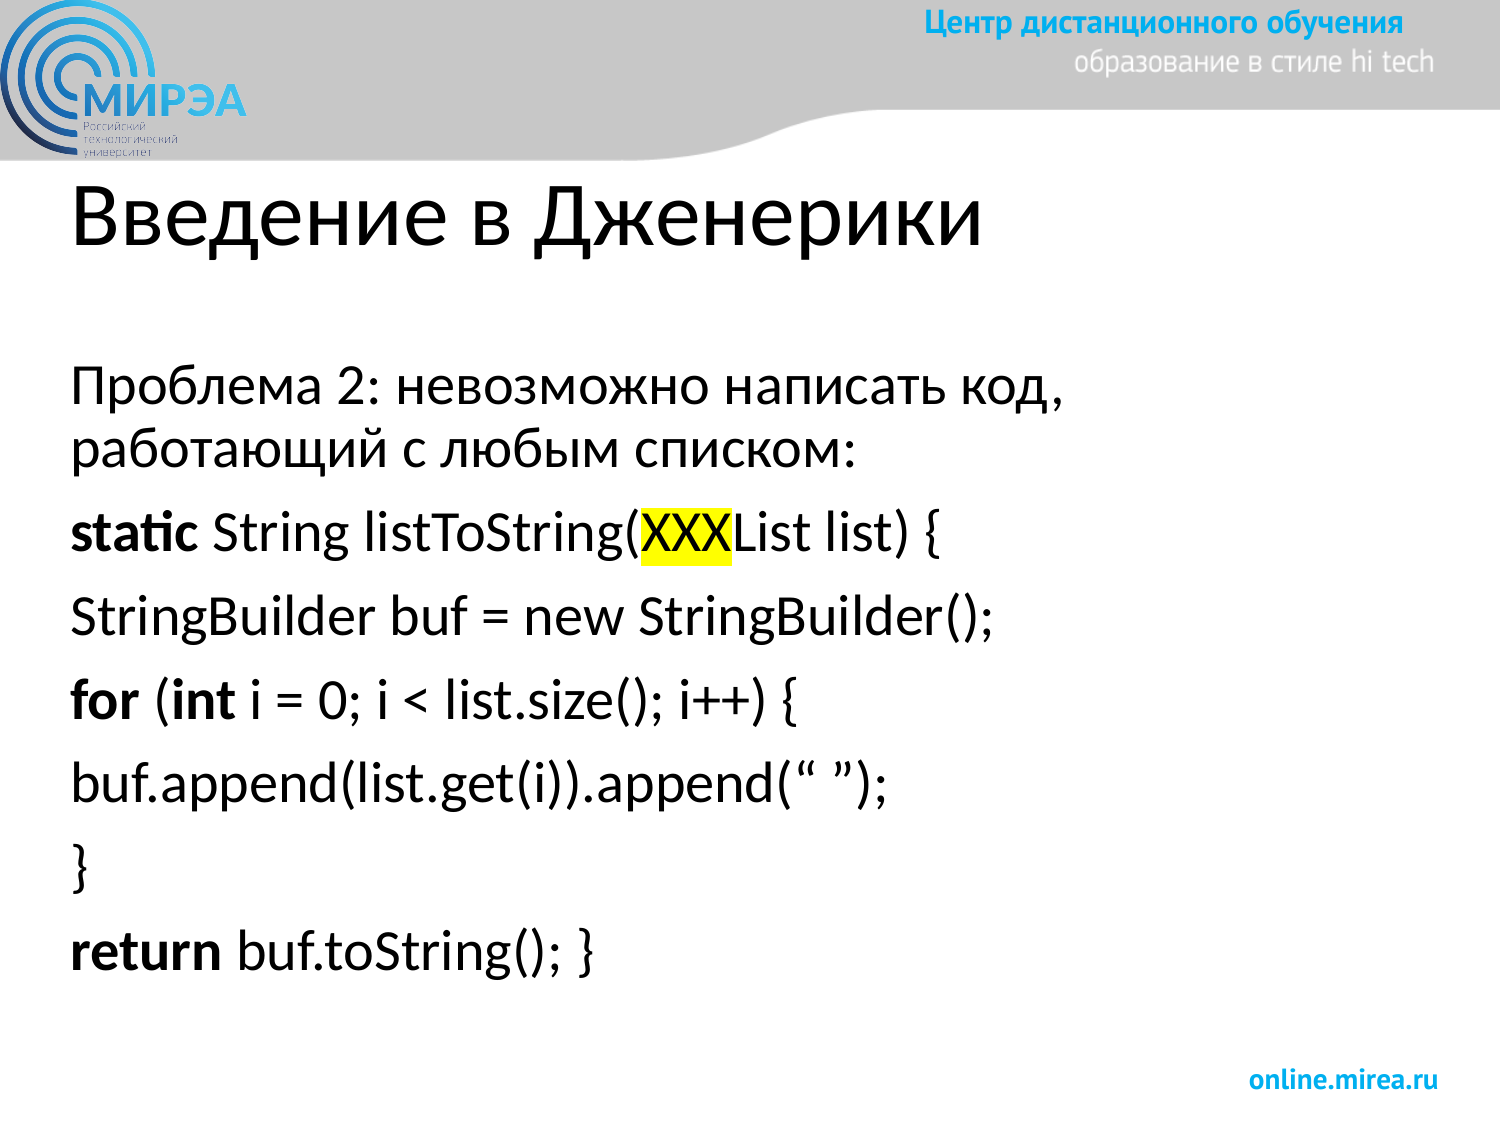

# Введение в Дженерики
Проблема 2: невозможно написать код, работающий с любым списком:
static String listToString(XXXList list) {
StringBuilder buf = new StringBuilder();
for (int i = 0; i < list.size(); i++) {
buf.append(list.get(i)).append(“ ”);
}
return buf.toString(); }